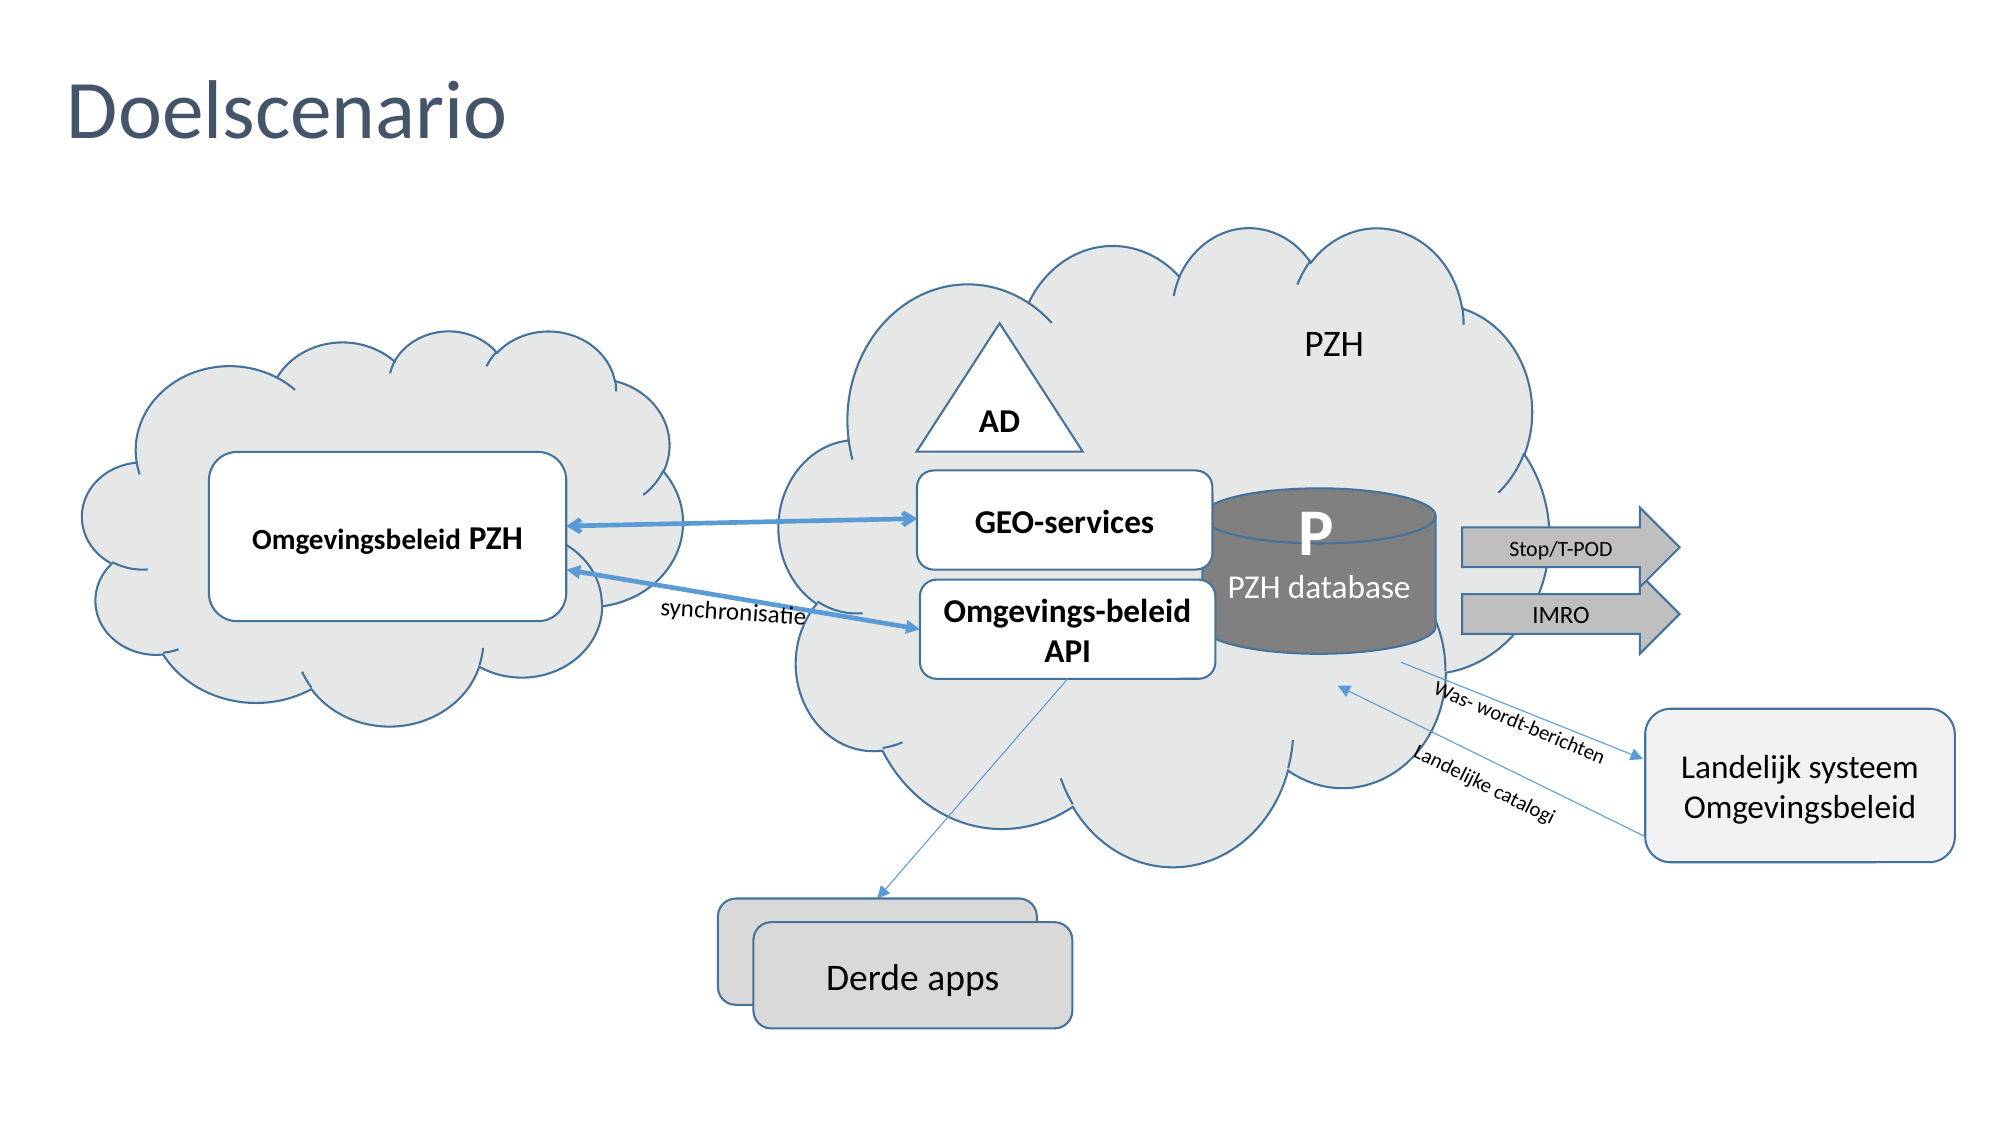

# Doelscenario

PZH
AD

Omgevingsbeleid PZH
GEO-services
P
PZH database
Stop/T-POD

IMRO
Omgevings-beleid API
synchronisatie
Was- wordt-berichten
Landelijk systeem Omgevingsbeleid
Landelijke catalogi

Derde apps